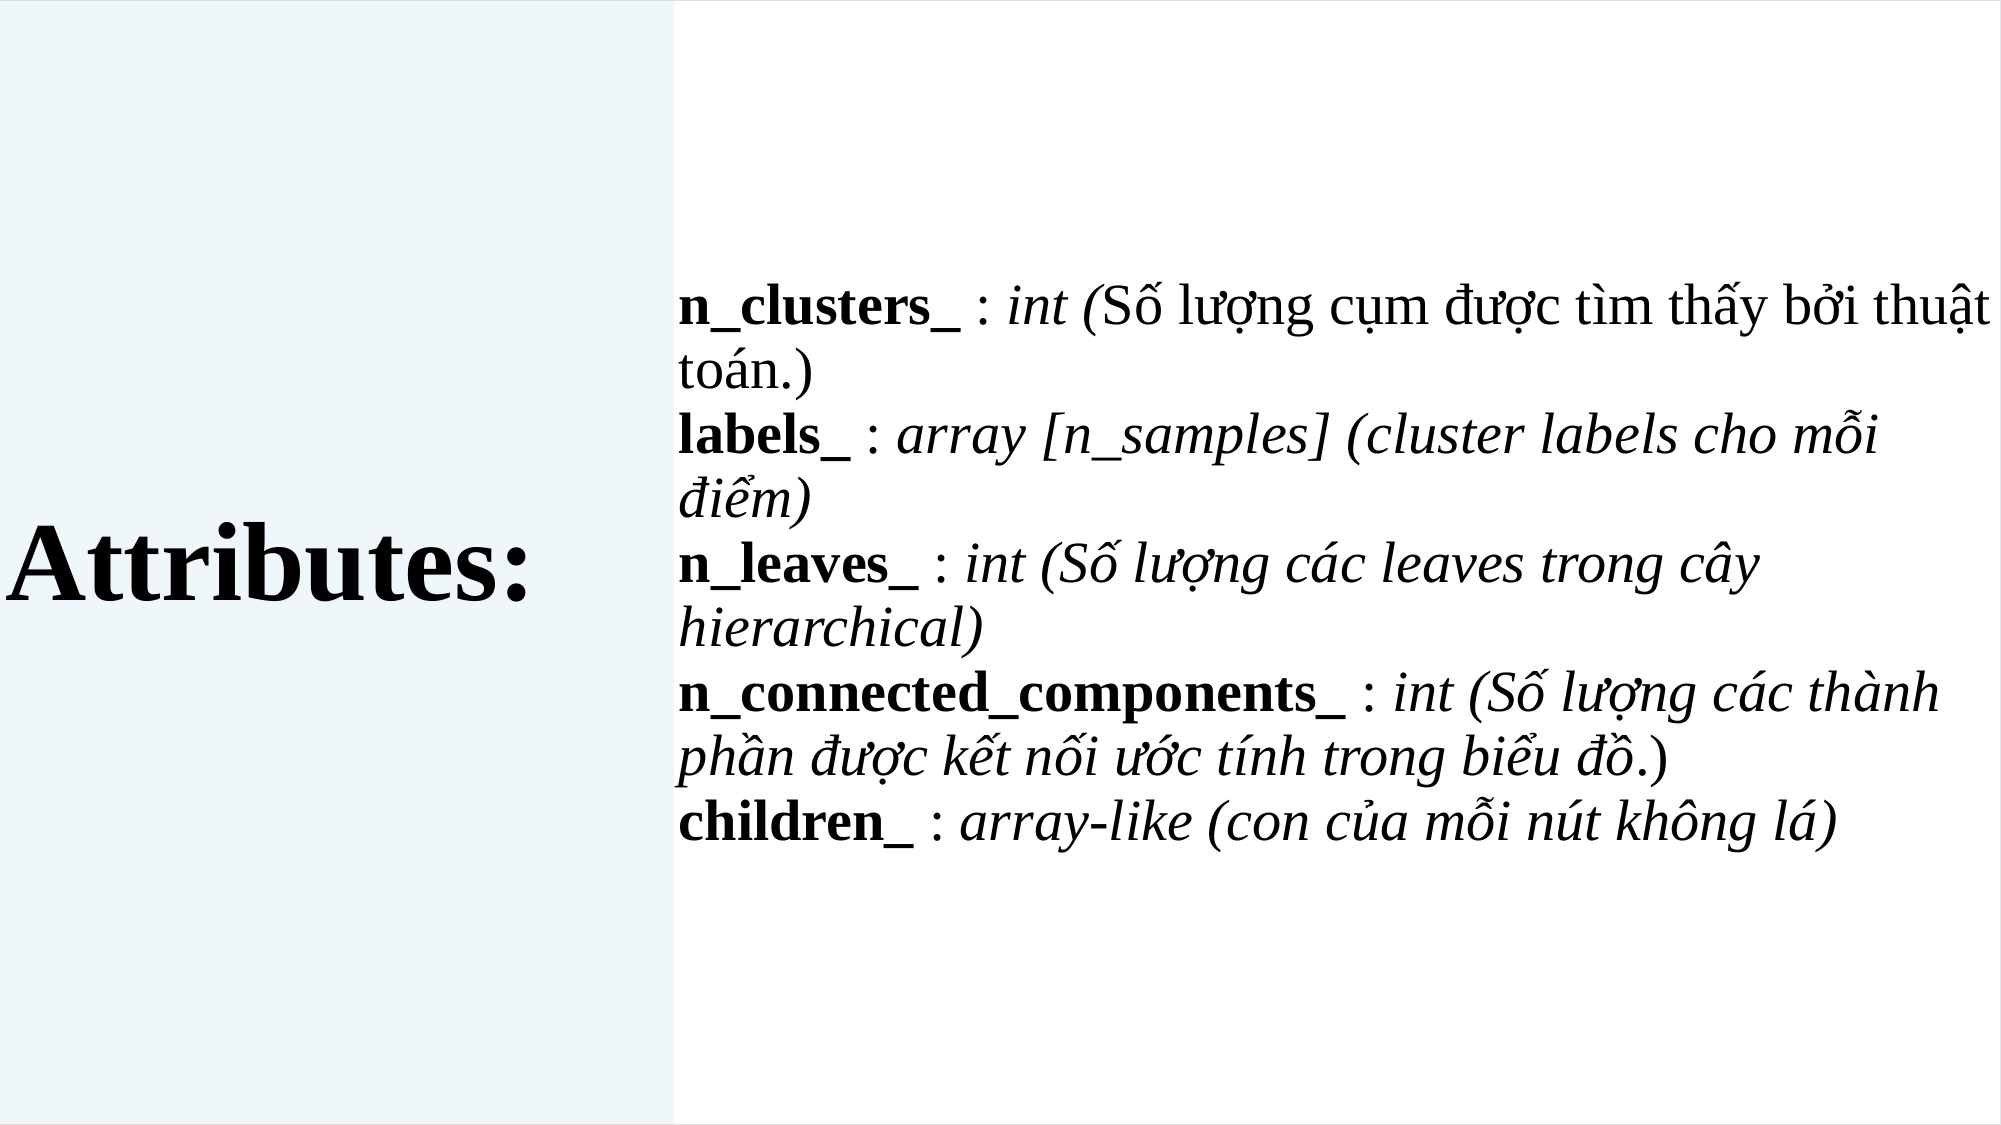

| Attributes: | n\_clusters\_ : int (Số lượng cụm được tìm thấy bởi thuật toán.) labels\_ : array [n\_samples] (cluster labels cho mỗi điểm) n\_leaves\_ : int (Số lượng các leaves trong cây hierarchical) n\_connected\_components\_ : int (Số lượng các thành phần được kết nối ước tính trong biểu đồ.) children\_ : array-like (con của mỗi nút không lá) |
| --- | --- |